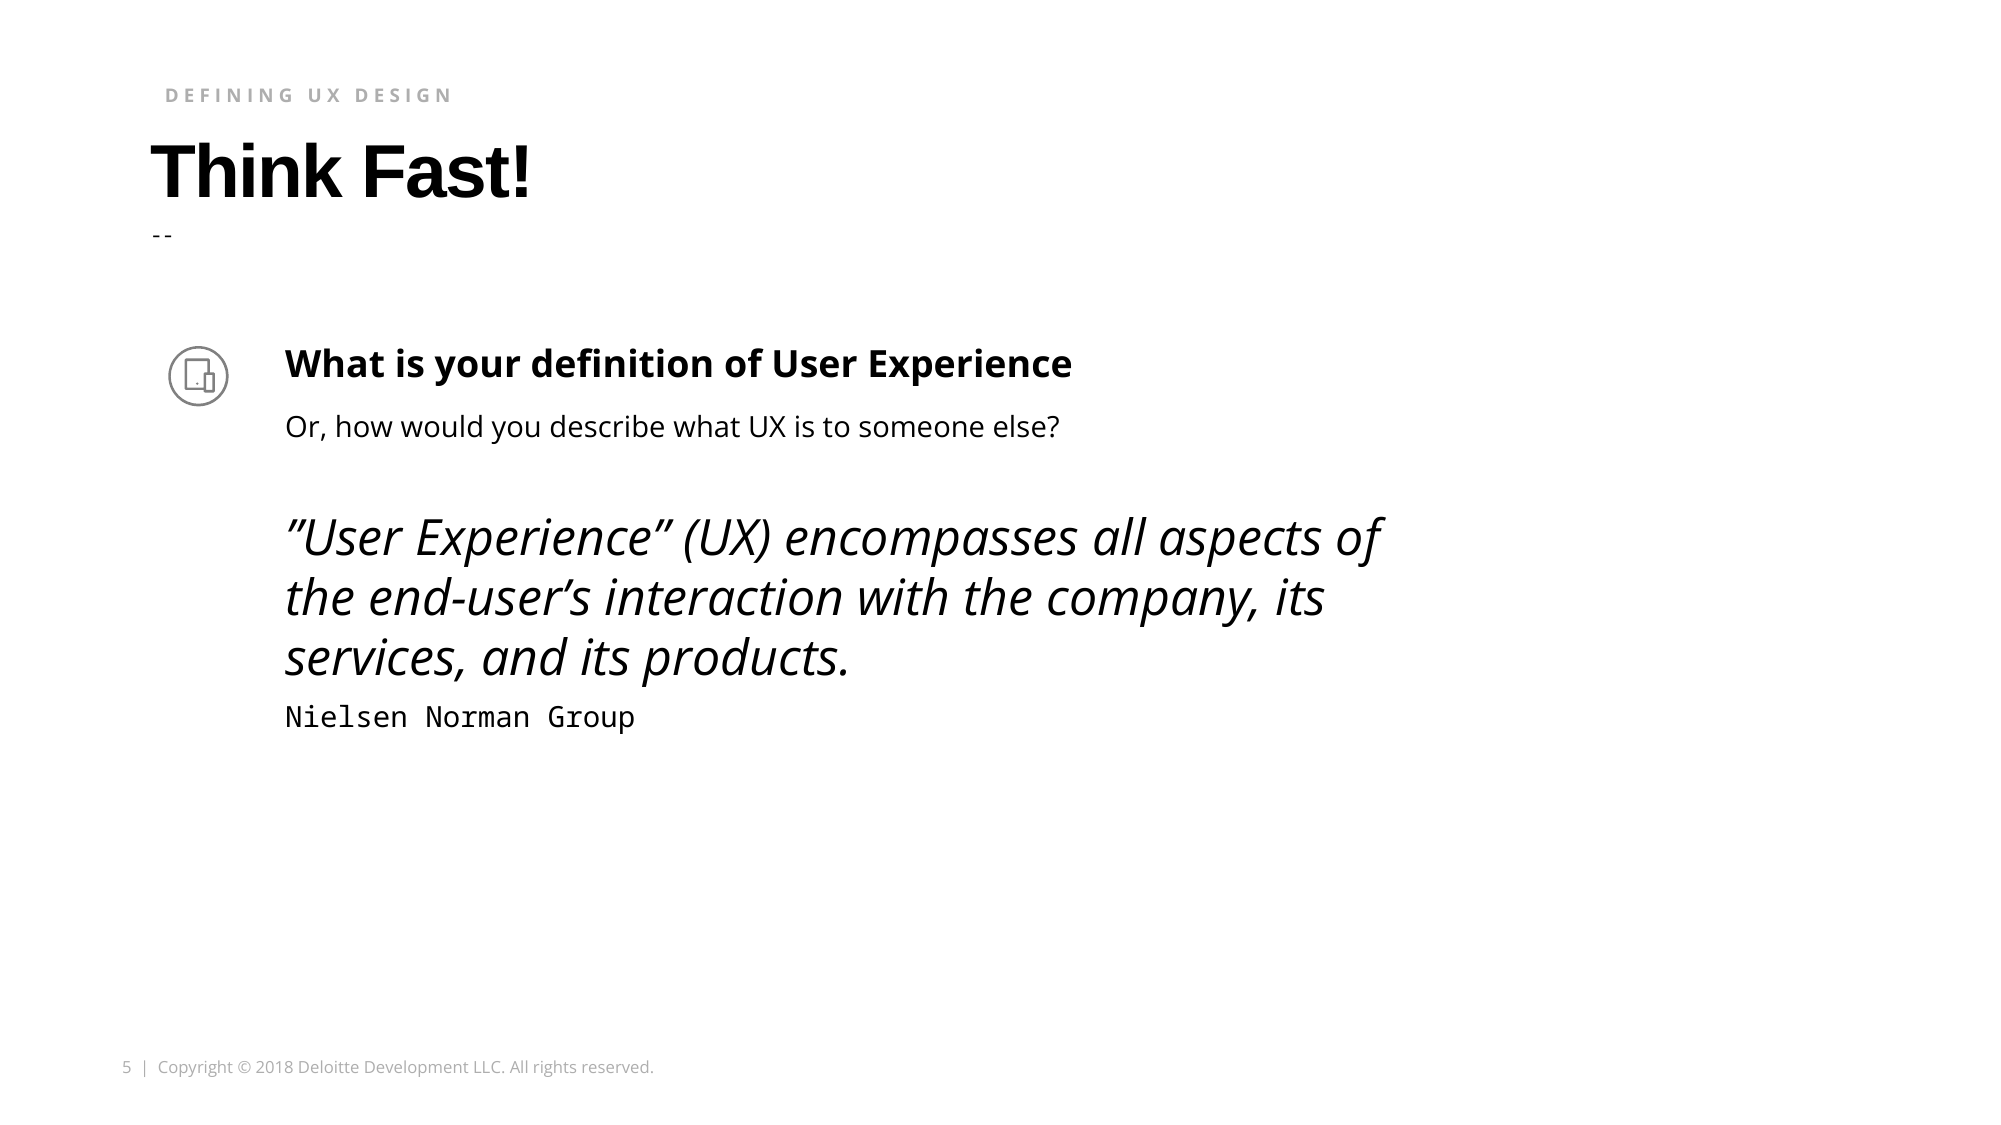

Defining UX Design
# Think Fast!
--

What is your definition of User Experience
Or, how would you describe what UX is to someone else?

”User Experience” (UX) encompasses all aspects of the end-user’s interaction with the company, its services, and its products.
Nielsen Norman Group